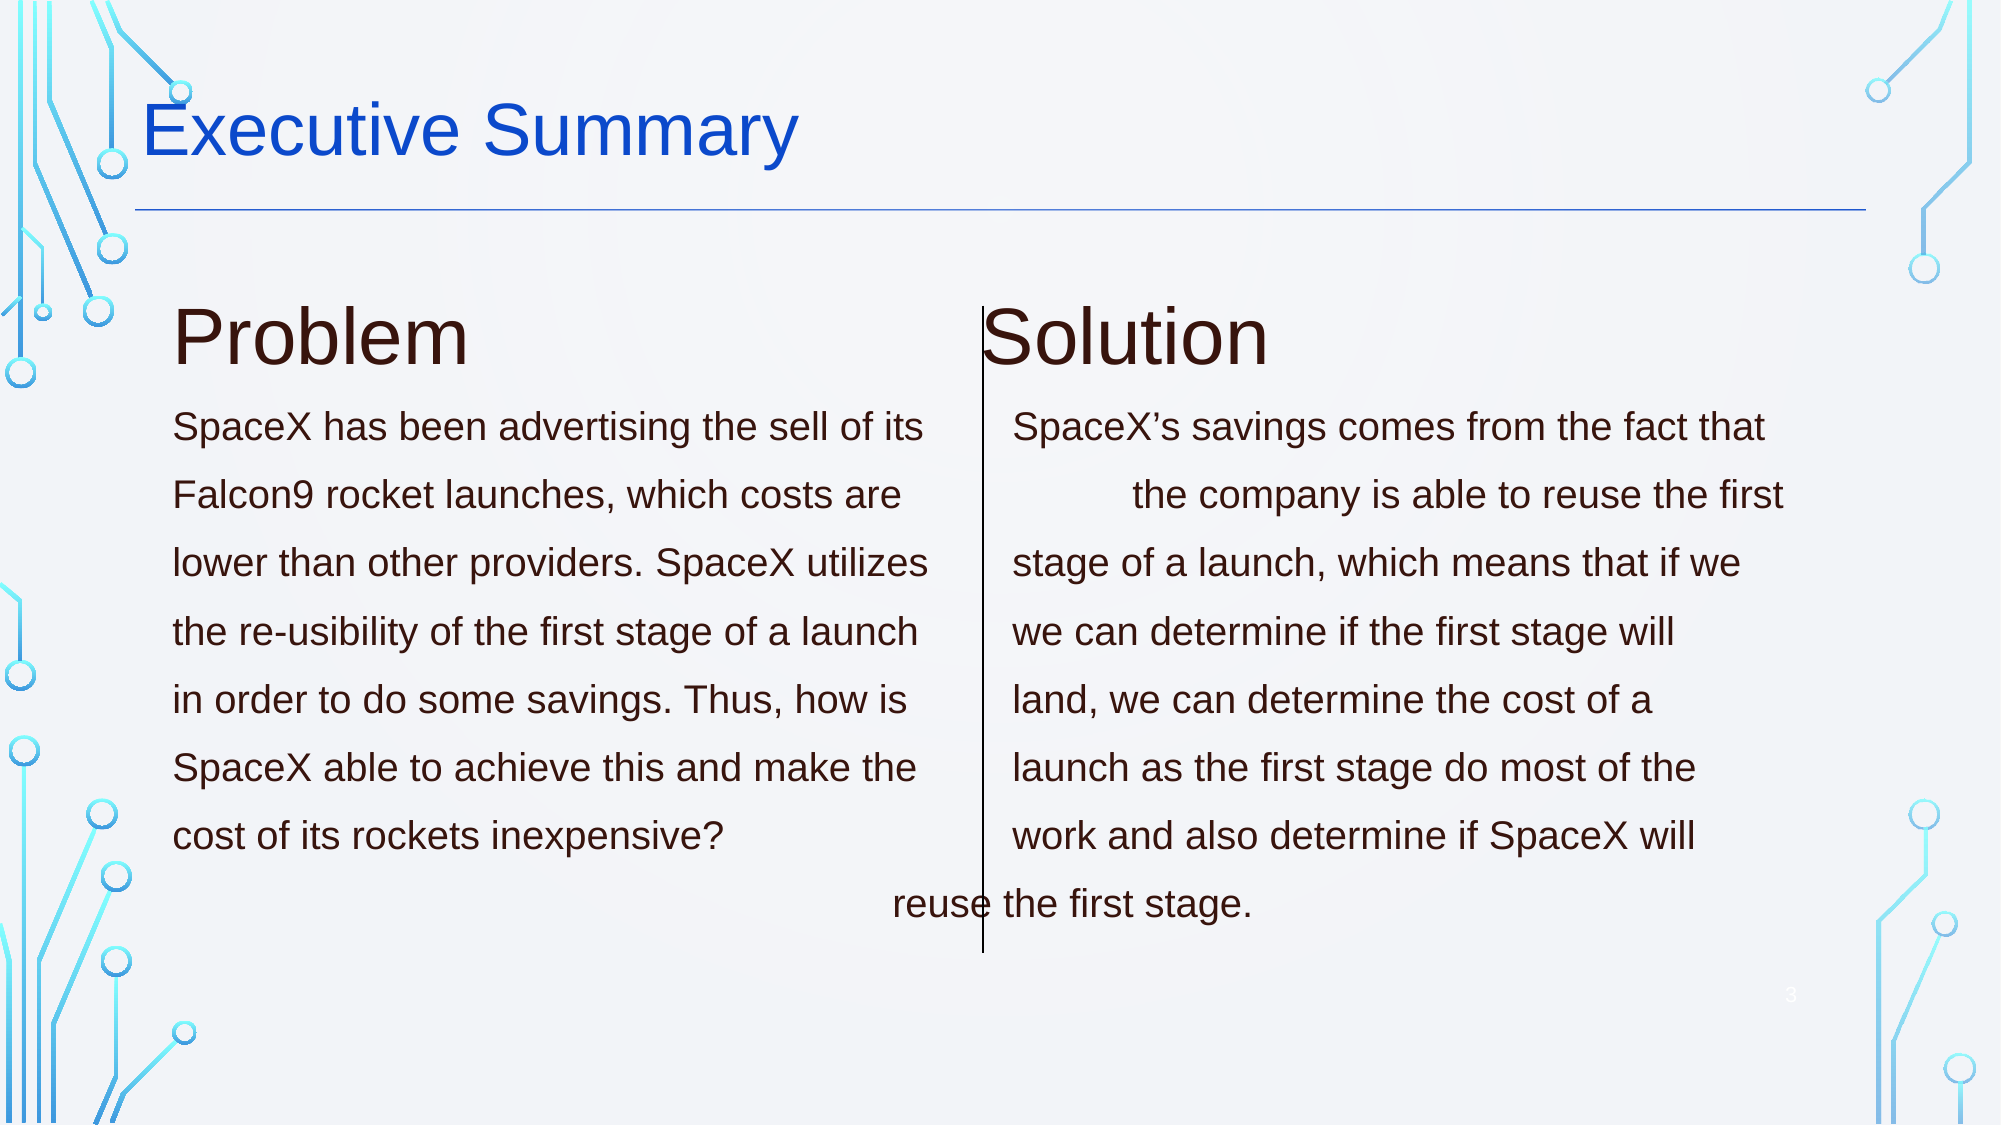

Executive Summary
Problem                       Solution
SpaceX has been advertising the sell of its 	SpaceX’s savings comes from the fact that
Falcon9 rocket launches, which costs are 		the company is able to reuse the first
lower than other providers. SpaceX utilizes 	stage of a launch, which means that if we
the re-usibility of the first stage of a launch	we can determine if the first stage will
in order to do some savings. Thus, how is 	land, we can determine the cost of a
SpaceX able to achieve this and make the 	launch as the first stage do most of the
cost of its rockets inexpensive? 			work and also determine if SpaceX will
						reuse the first stage.
3